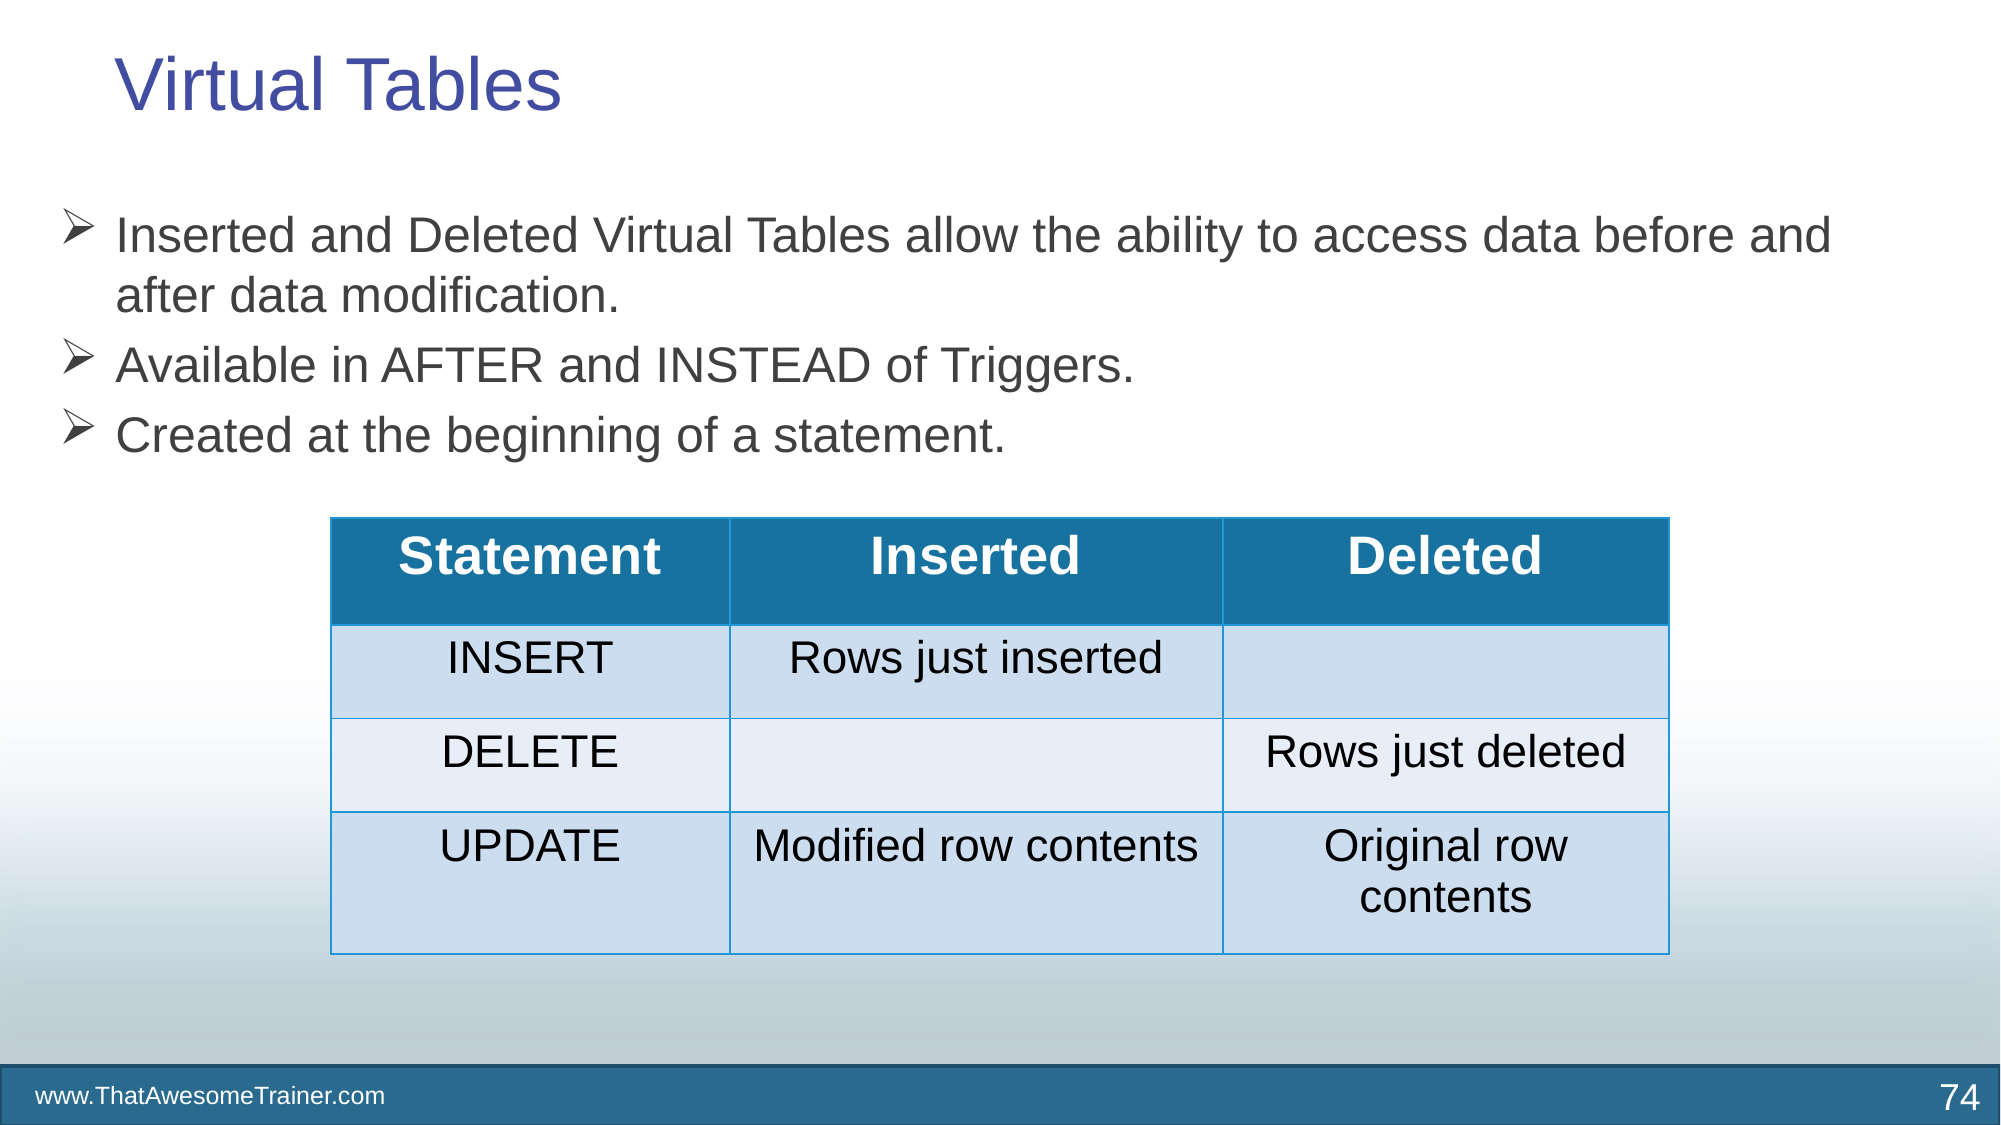

Virtual Tables
Inserted and Deleted Virtual Tables allow the ability to access data before and after data modification.
Available in AFTER and INSTEAD of Triggers.
Created at the beginning of a statement.
| Statement | Inserted | Deleted |
| --- | --- | --- |
| INSERT | Rows just inserted |  |
| DELETE |  | Rows just deleted |
| UPDATE | Modified row contents | Original row contents |